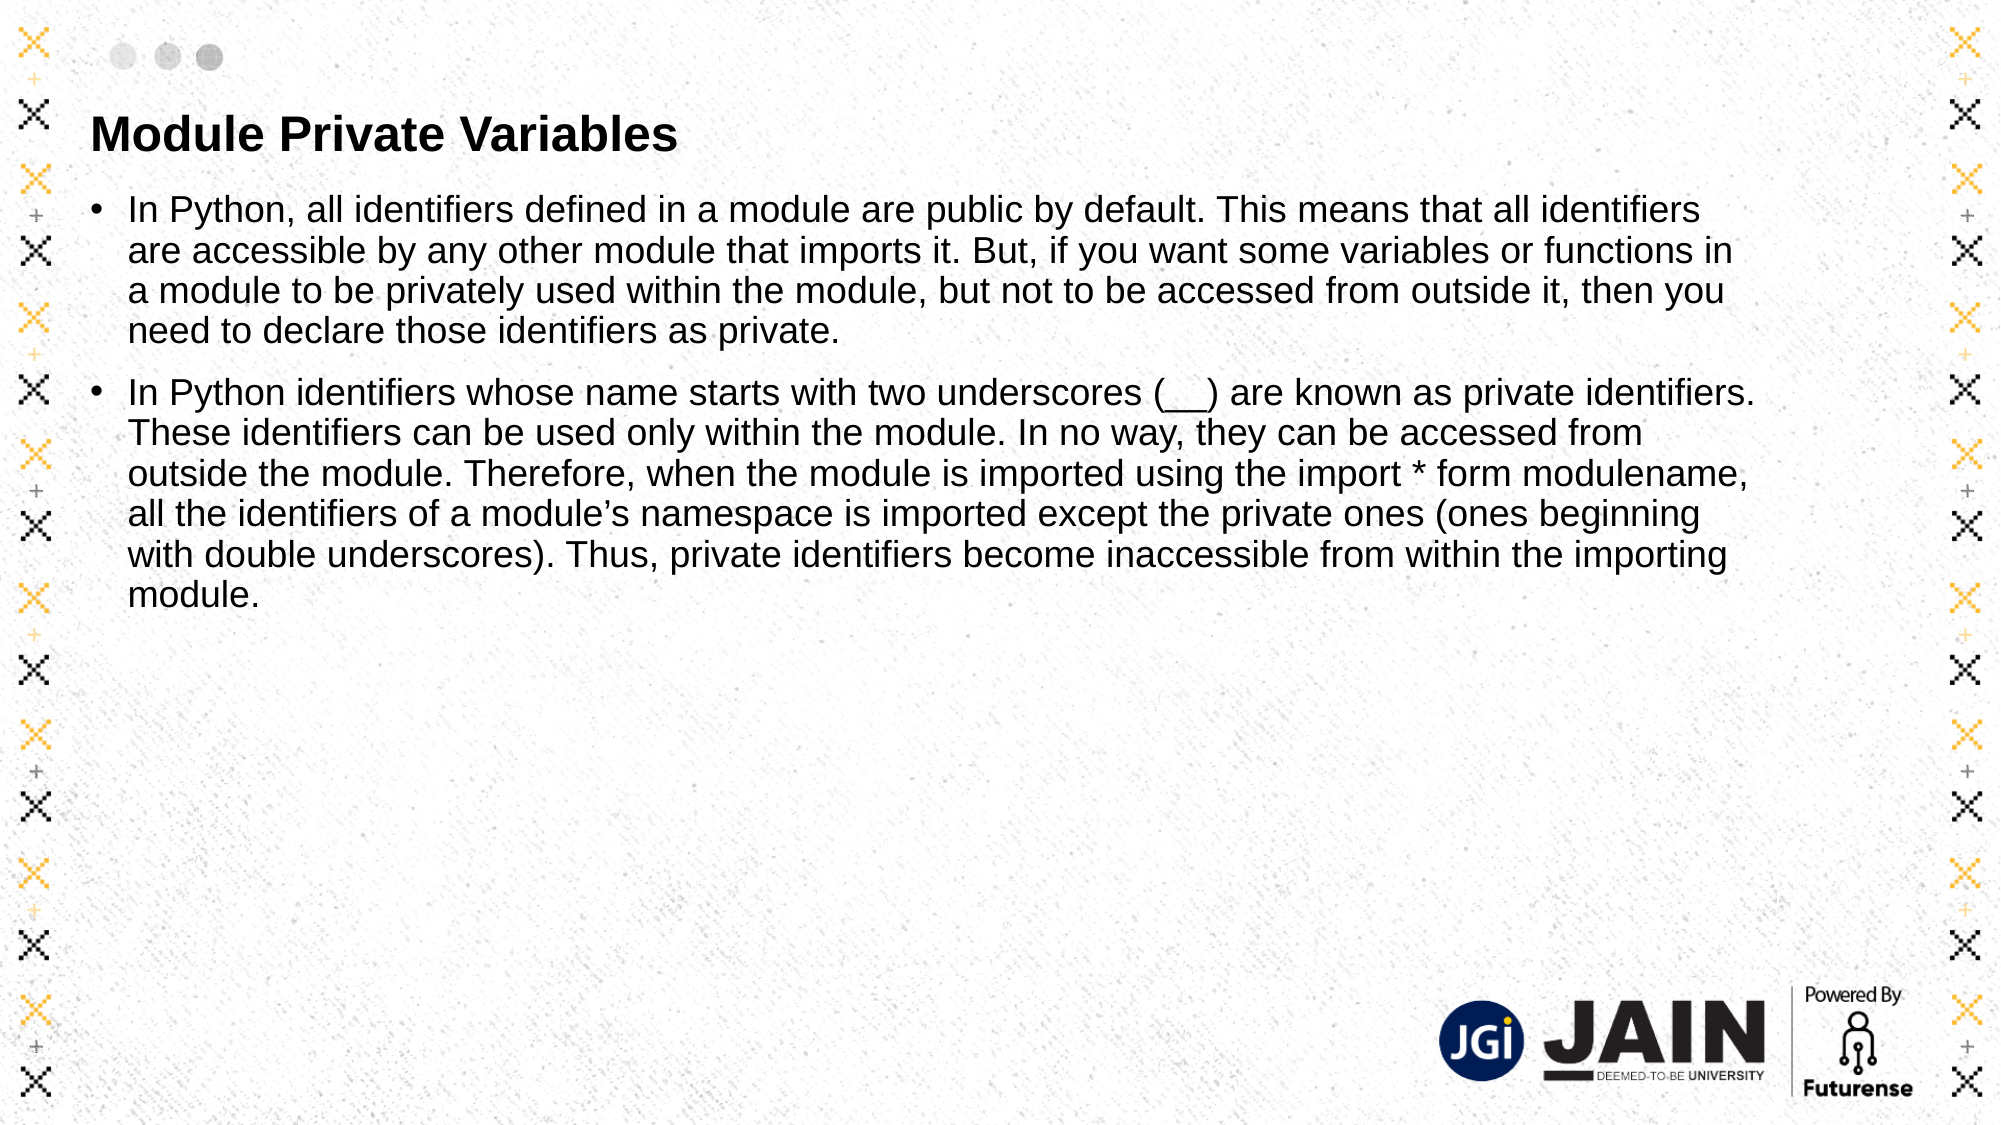

# Module Private Variables
In Python, all identifiers defined in a module are public by default. This means that all identifiers are accessible by any other module that imports it. But, if you want some variables or functions in a module to be privately used within the module, but not to be accessed from outside it, then you need to declare those identifiers as private.
In Python identifiers whose name starts with two underscores (__) are known as private identifiers. These identifiers can be used only within the module. In no way, they can be accessed from outside the module. Therefore, when the module is imported using the import * form modulename, all the identifiers of a module’s namespace is imported except the private ones (ones beginning with double underscores). Thus, private identifiers become inaccessible from within the importing module.